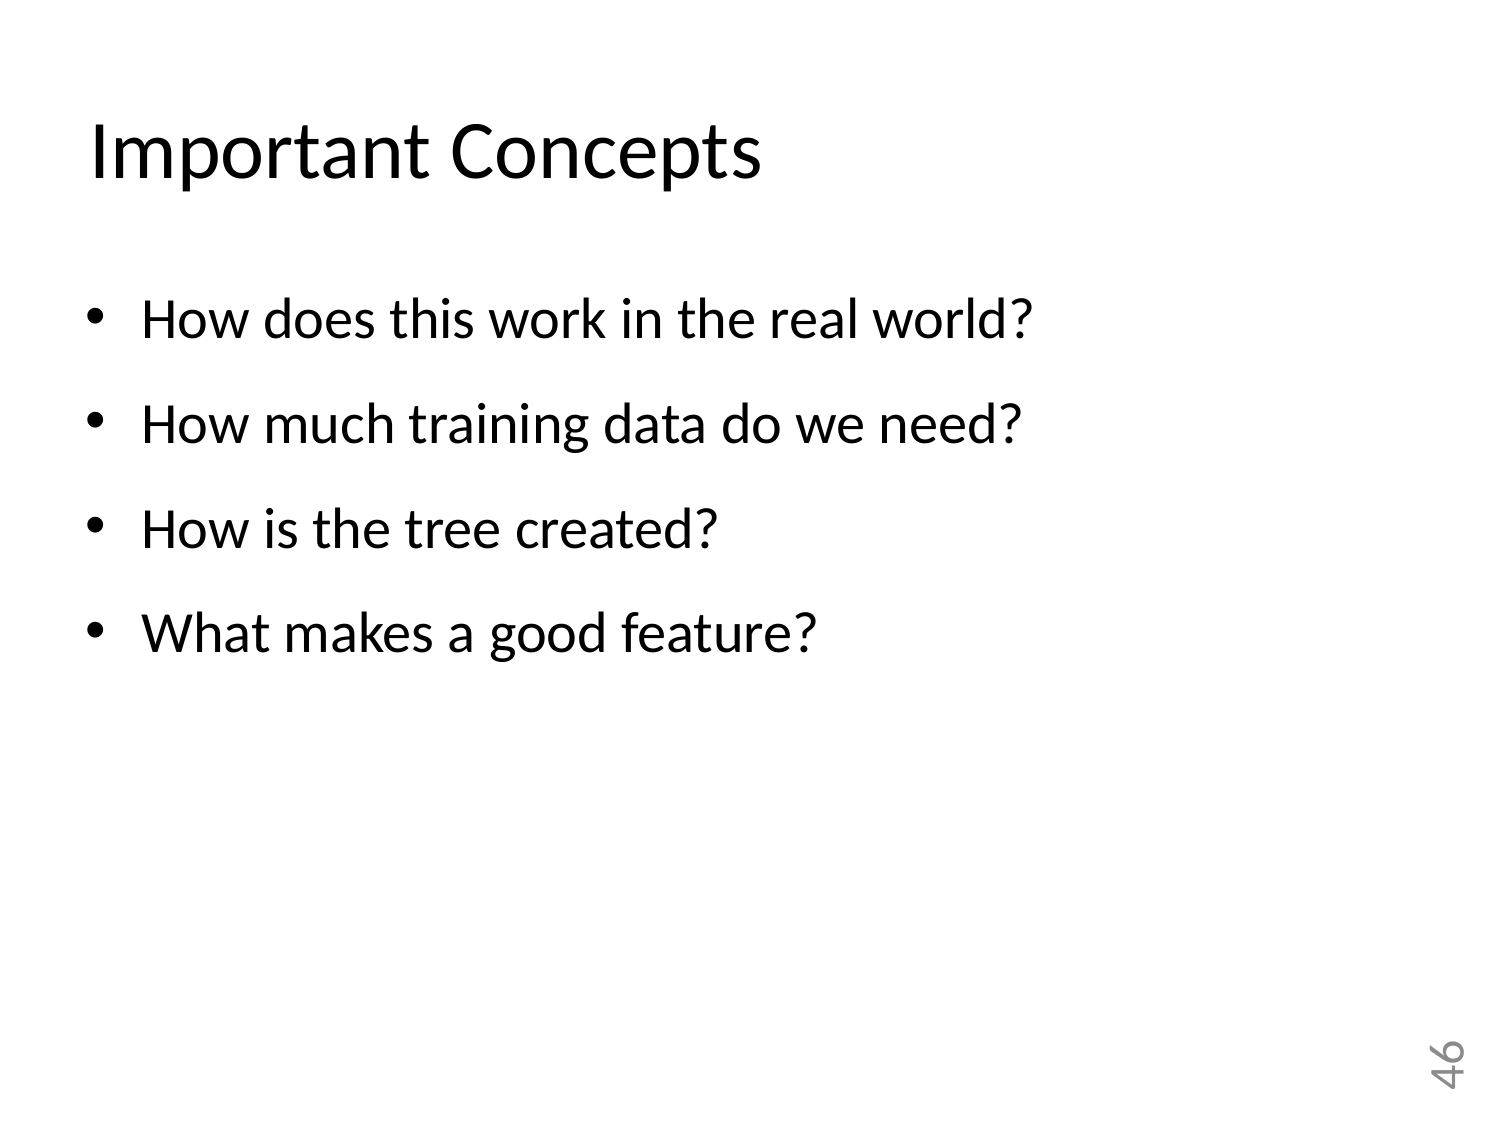

Important Concepts
How does this work in the real world?
How much training data do we need?
How is the tree created?
What makes a good feature?
46